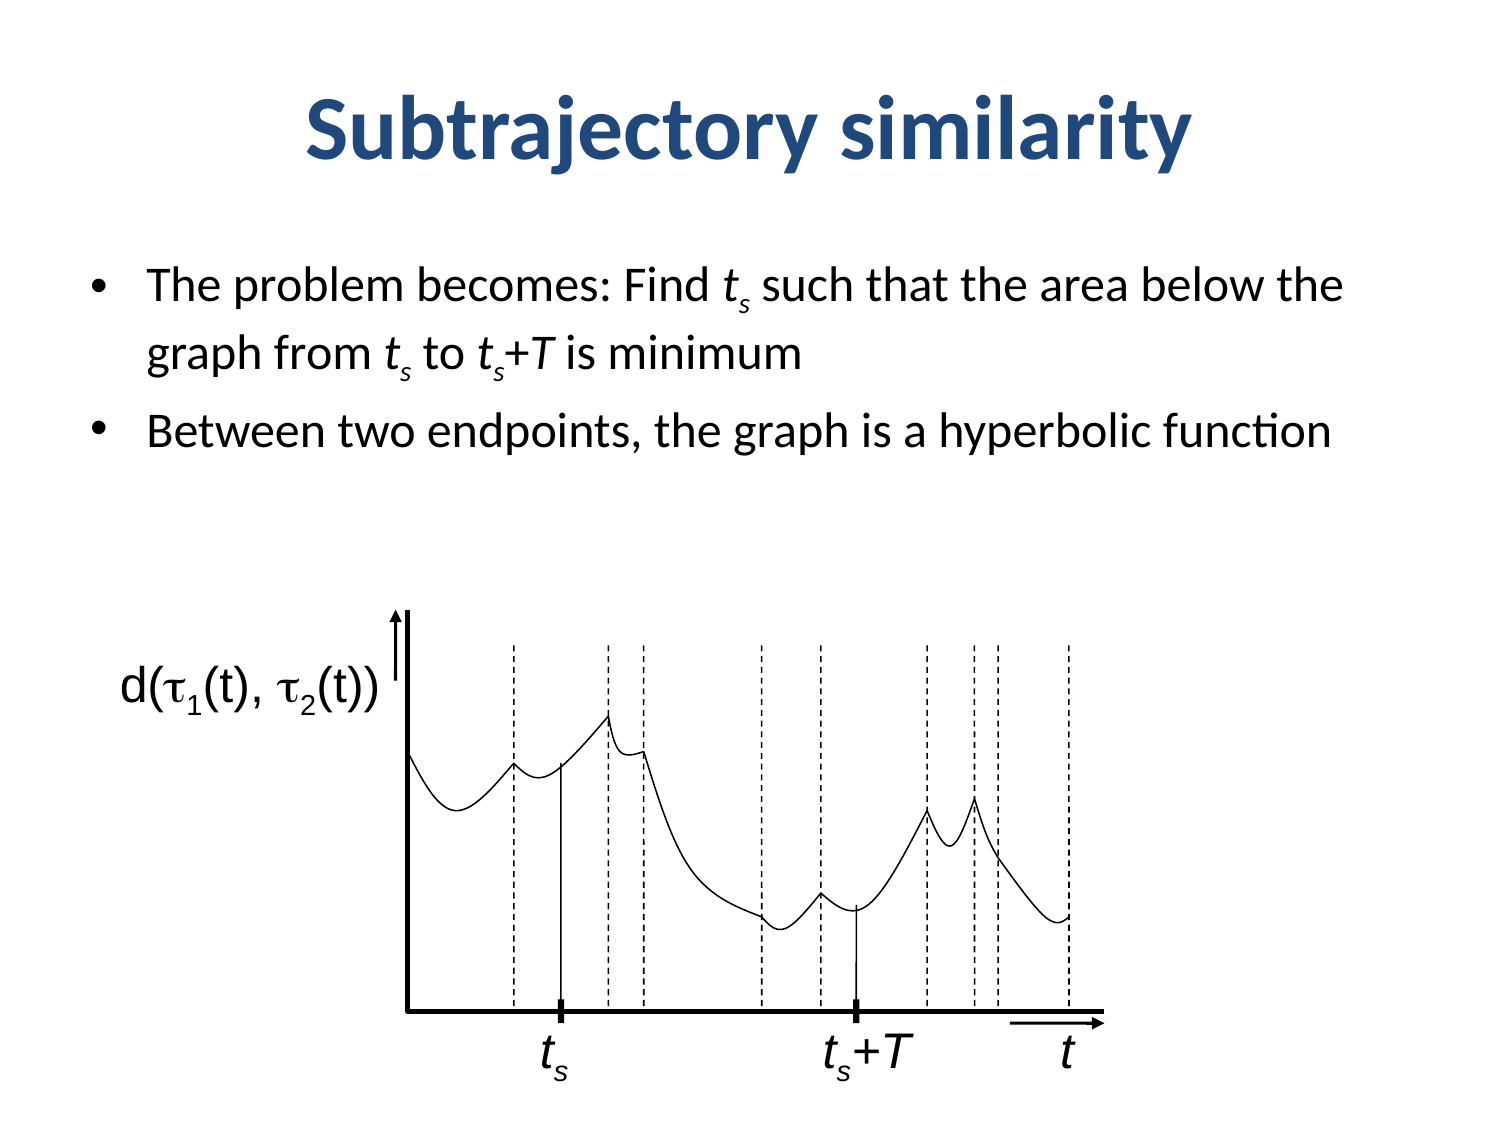

# Subtrajectory similarity
The problem becomes: Find ts such that the area below the graph from ts to ts+T is minimum
Between two endpoints, the graph is a hyperbolic function

d(τ1(t), τ2(t))

ts
ts+T
t